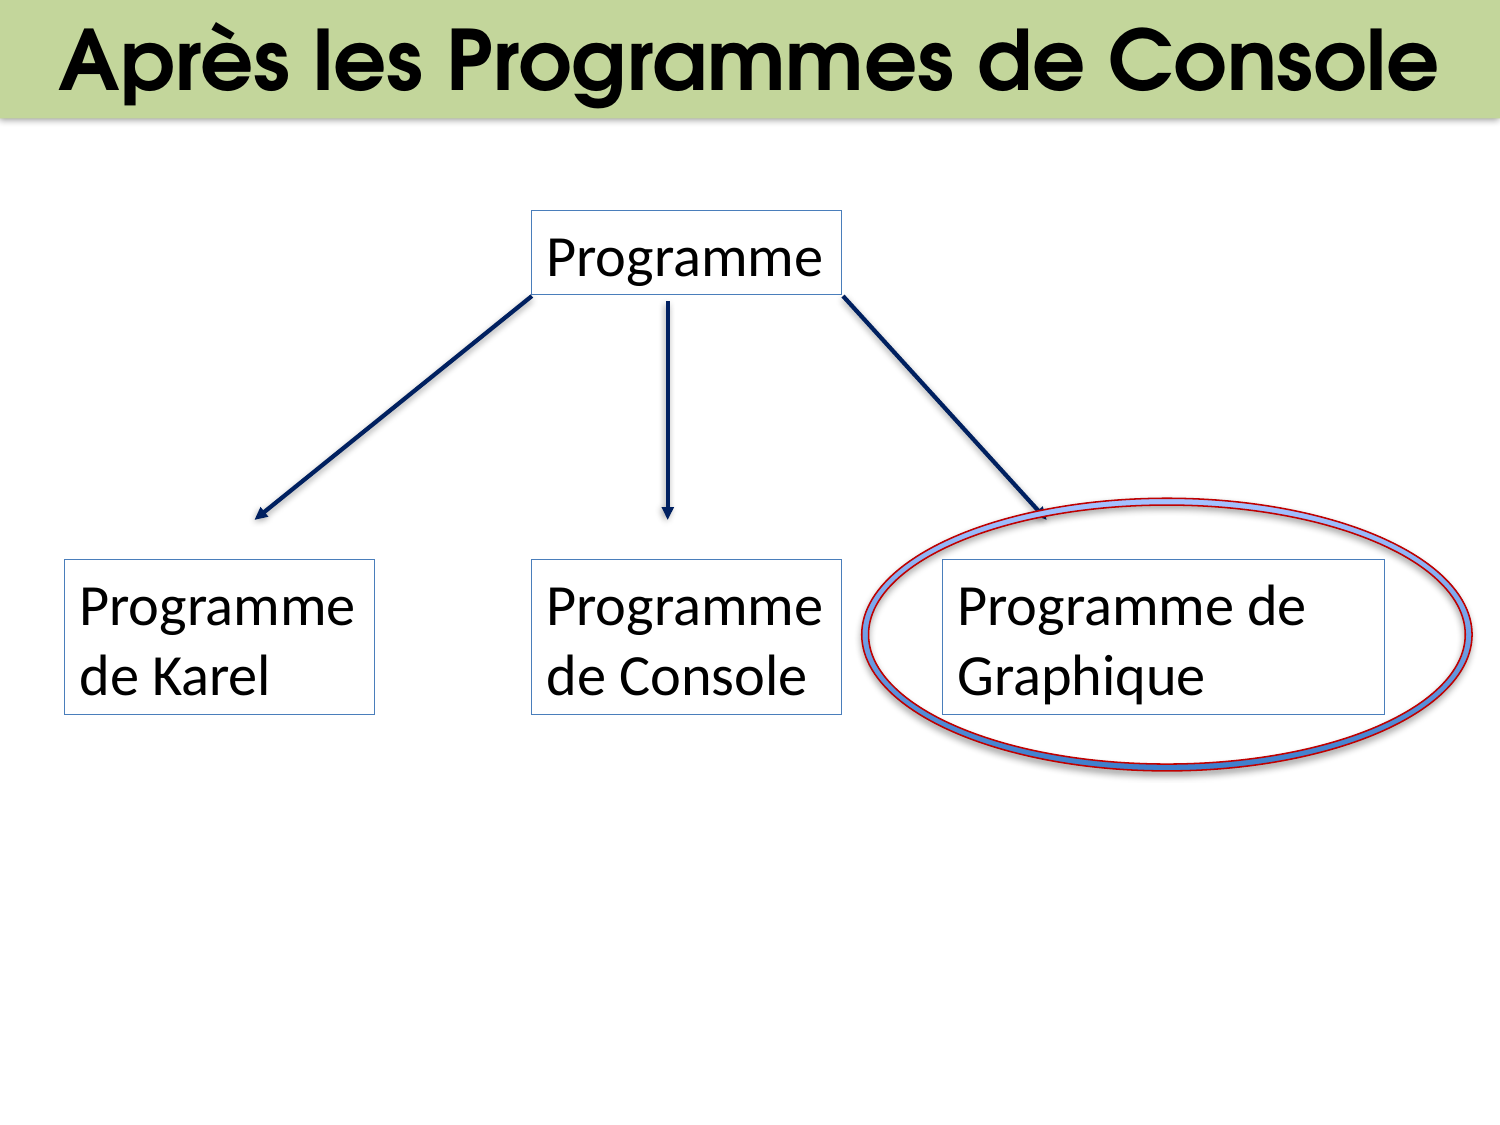

Après les Programmes de Console
Programme

Programme de Graphique
Programme
de Console
Programme de Karel